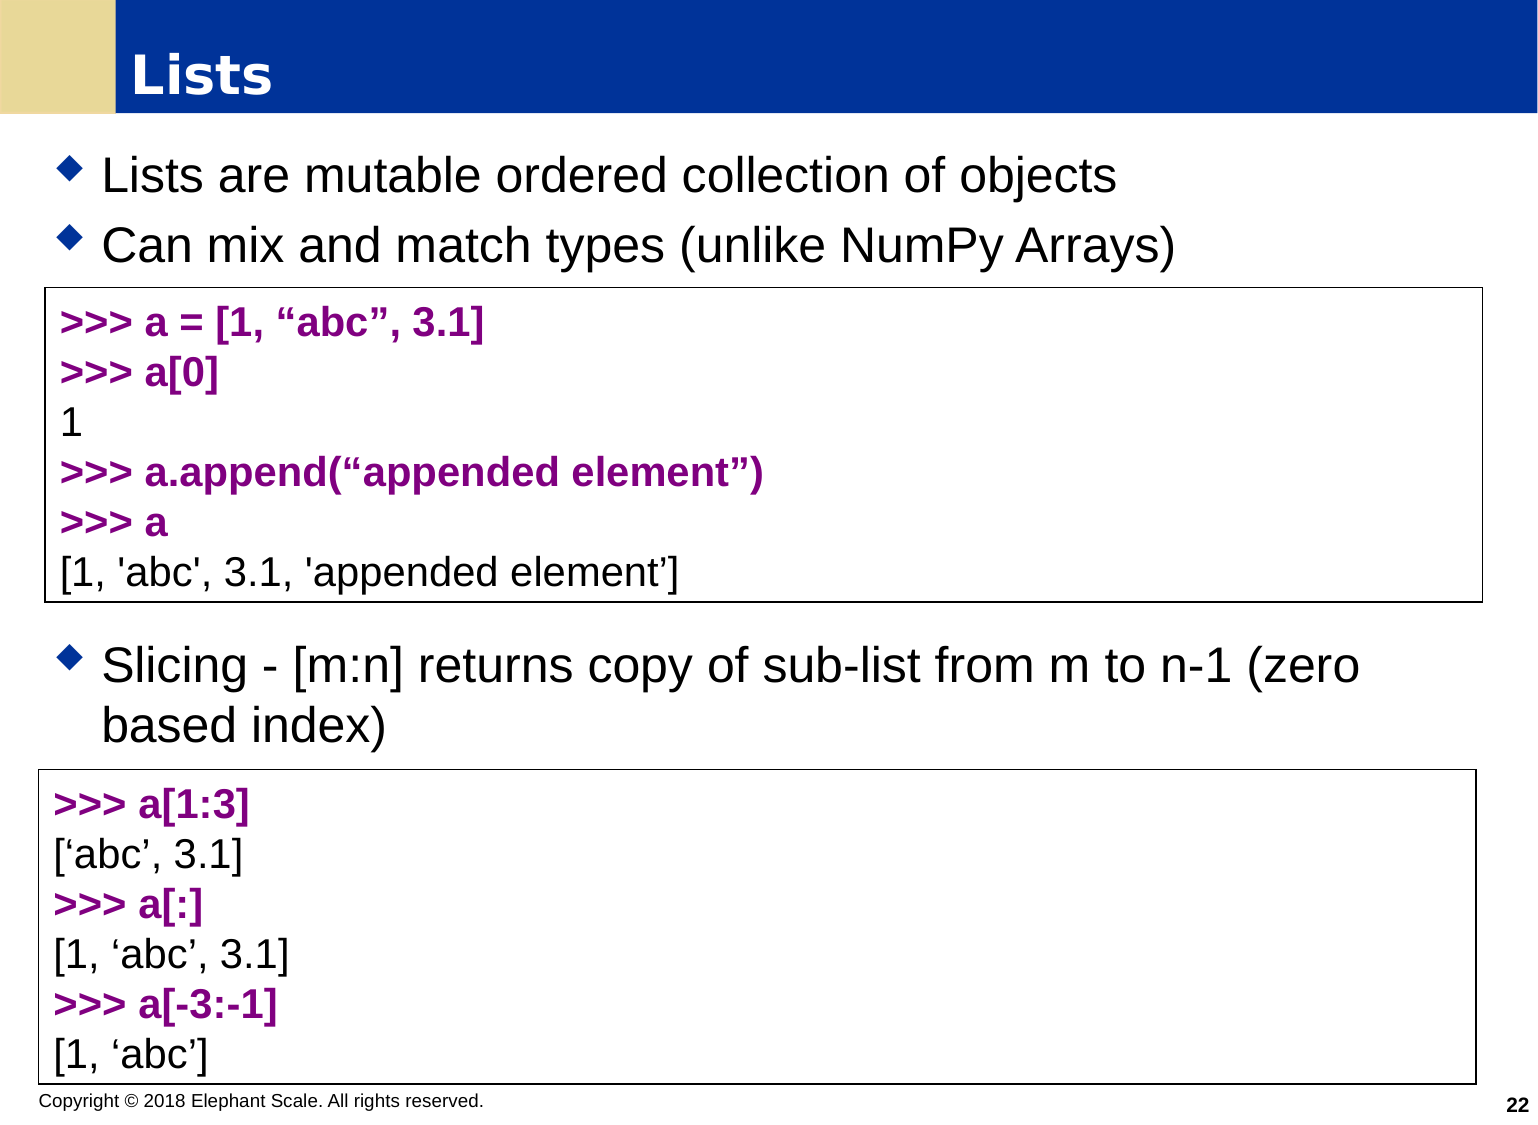

# Lists
Lists are mutable ordered collection of objects
Can mix and match types (unlike NumPy Arrays)

Slicing - [m:n] returns copy of sub-list from m to n-1 (zero based index)
>>> a = [1, “abc”, 3.1]
>>> a[0]
1
>>> a.append(“appended element”)
>>> a
[1, 'abc', 3.1, 'appended element’]
>>> a[1:3]
[‘abc’, 3.1]
>>> a[:]
[1, ‘abc’, 3.1]
>>> a[-3:-1]
[1, ‘abc’]
22
Copyright © 2018 Elephant Scale. All rights reserved.